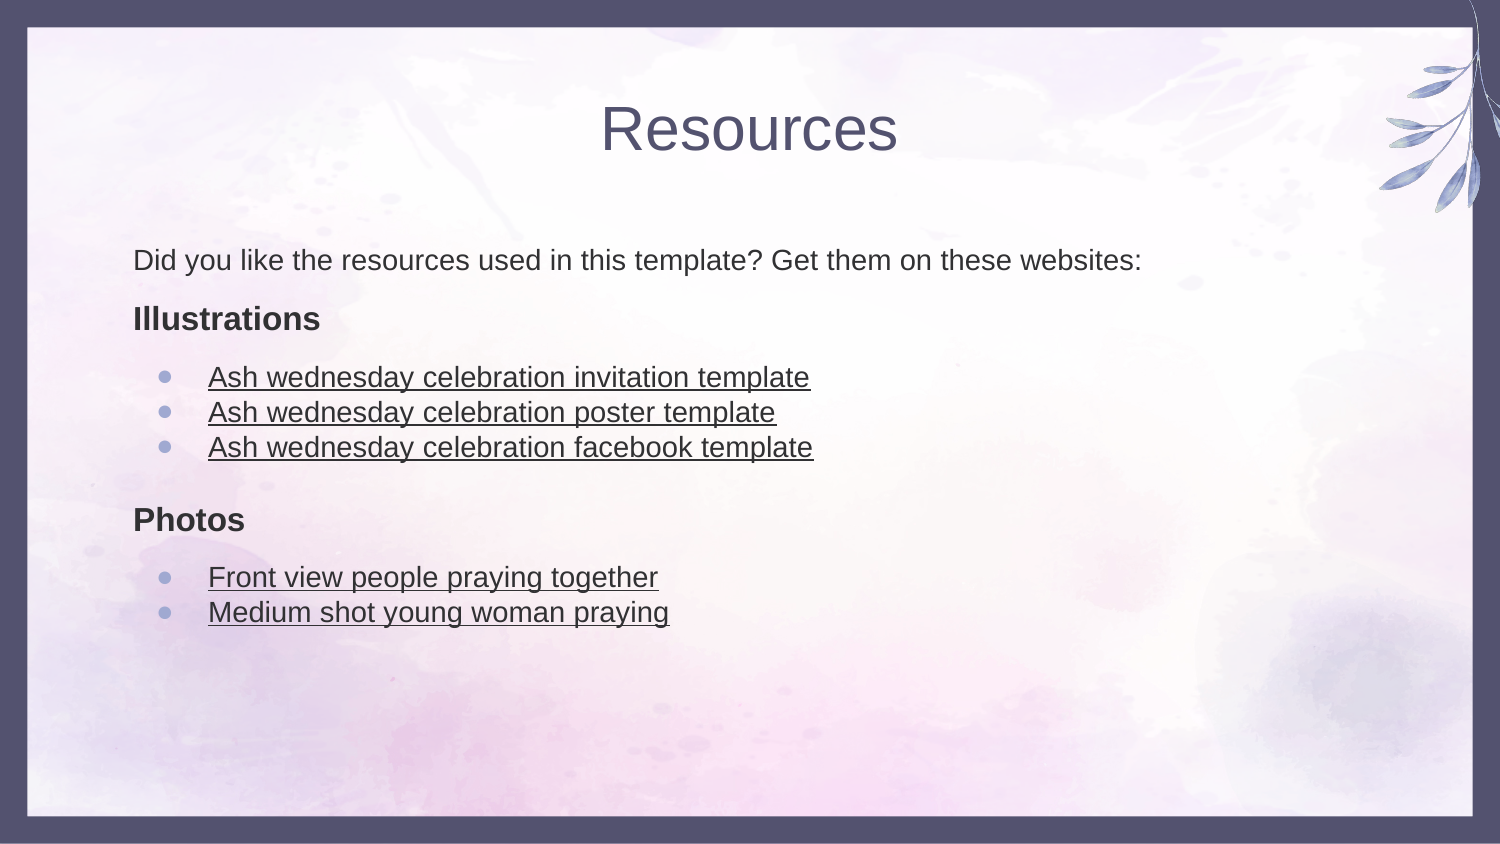

# Resources
Did you like the resources used in this template? Get them on these websites:
Illustrations
Ash wednesday celebration invitation template
Ash wednesday celebration poster template
Ash wednesday celebration facebook template

Photos
Front view people praying together
Medium shot young woman praying